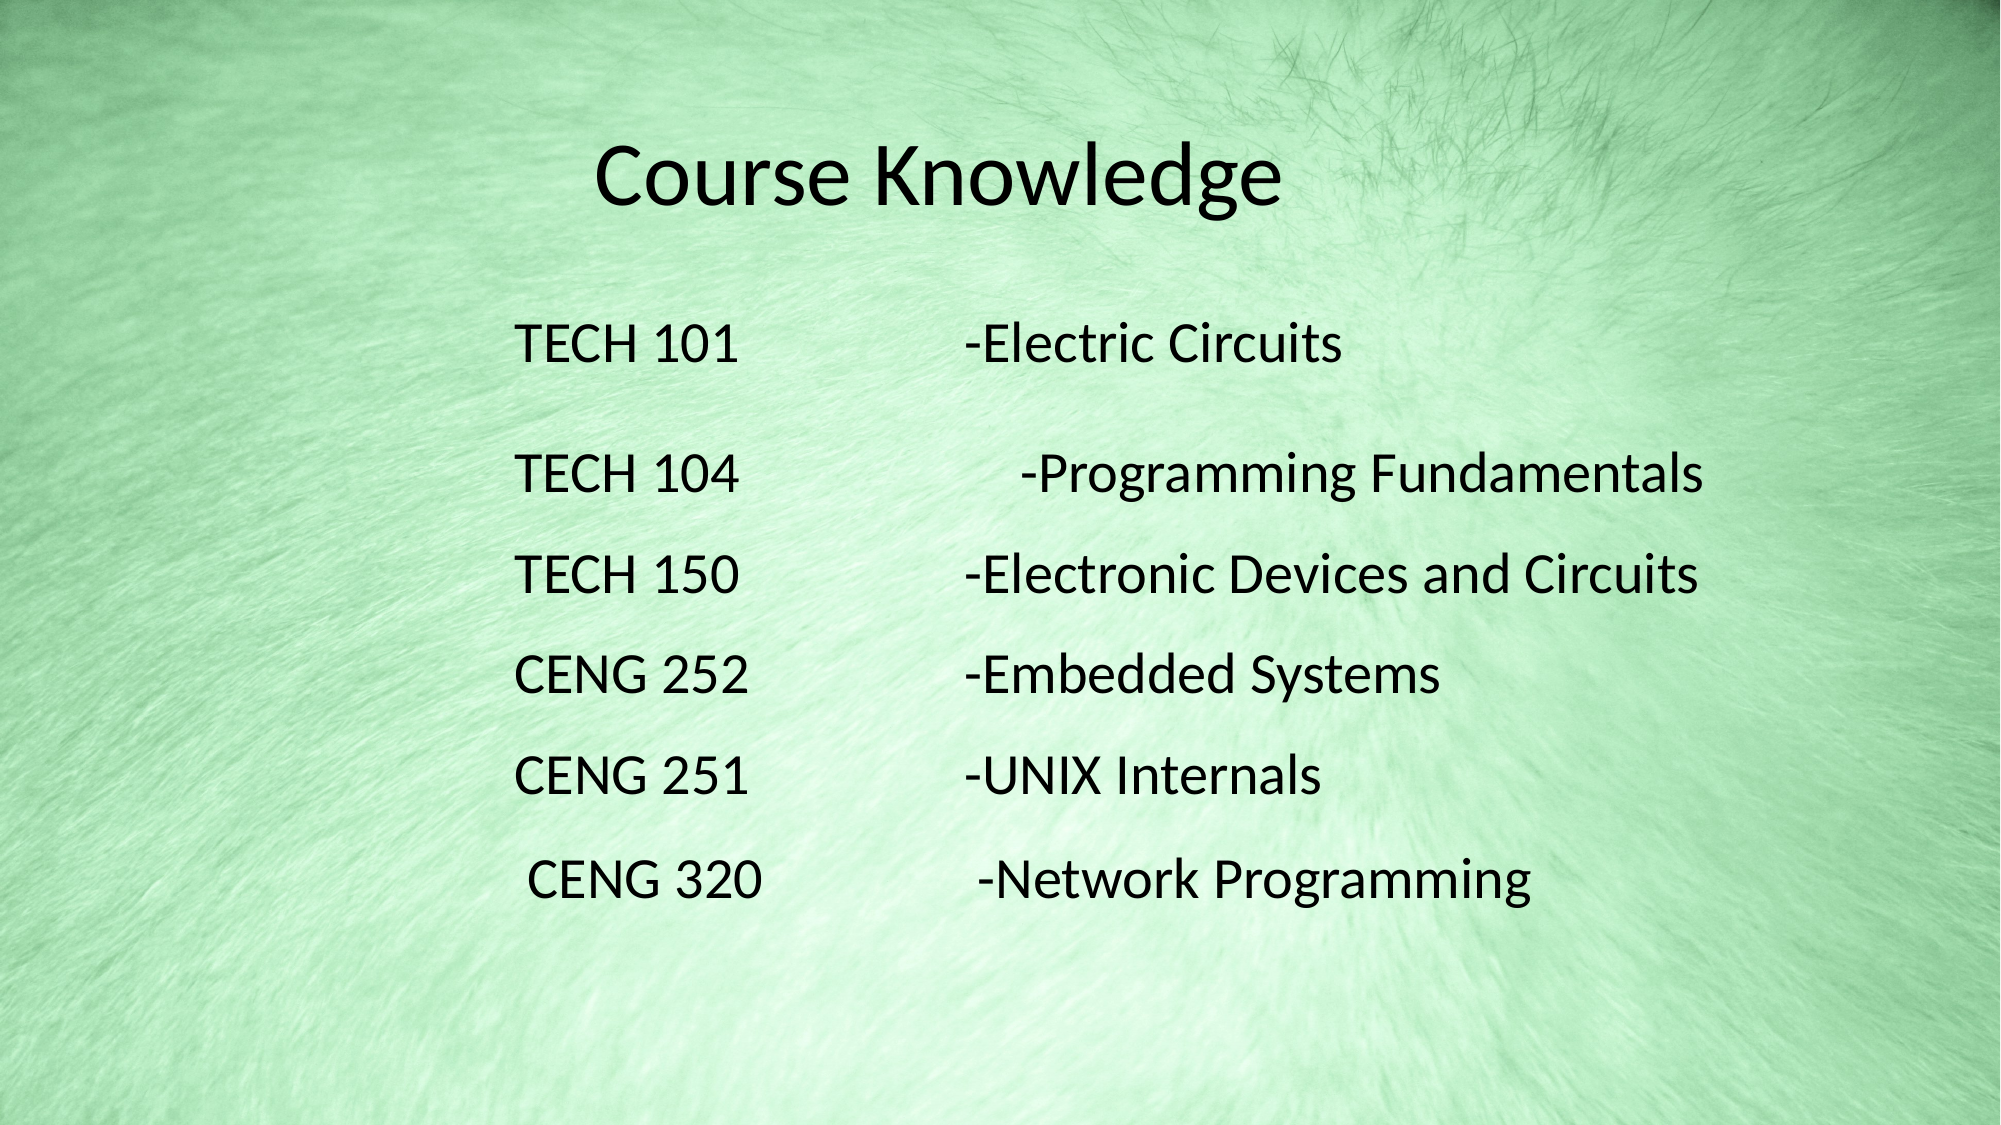

# Course Knowledge
TECH 101 		-Electric Circuits
TECH 104 		-Programming Fundamentals
TECH 150 		-Electronic Devices and Circuits
CENG 252 		-Embedded Systems
CENG 251		-UNIX Internals
CENG 320 		-Network Programming